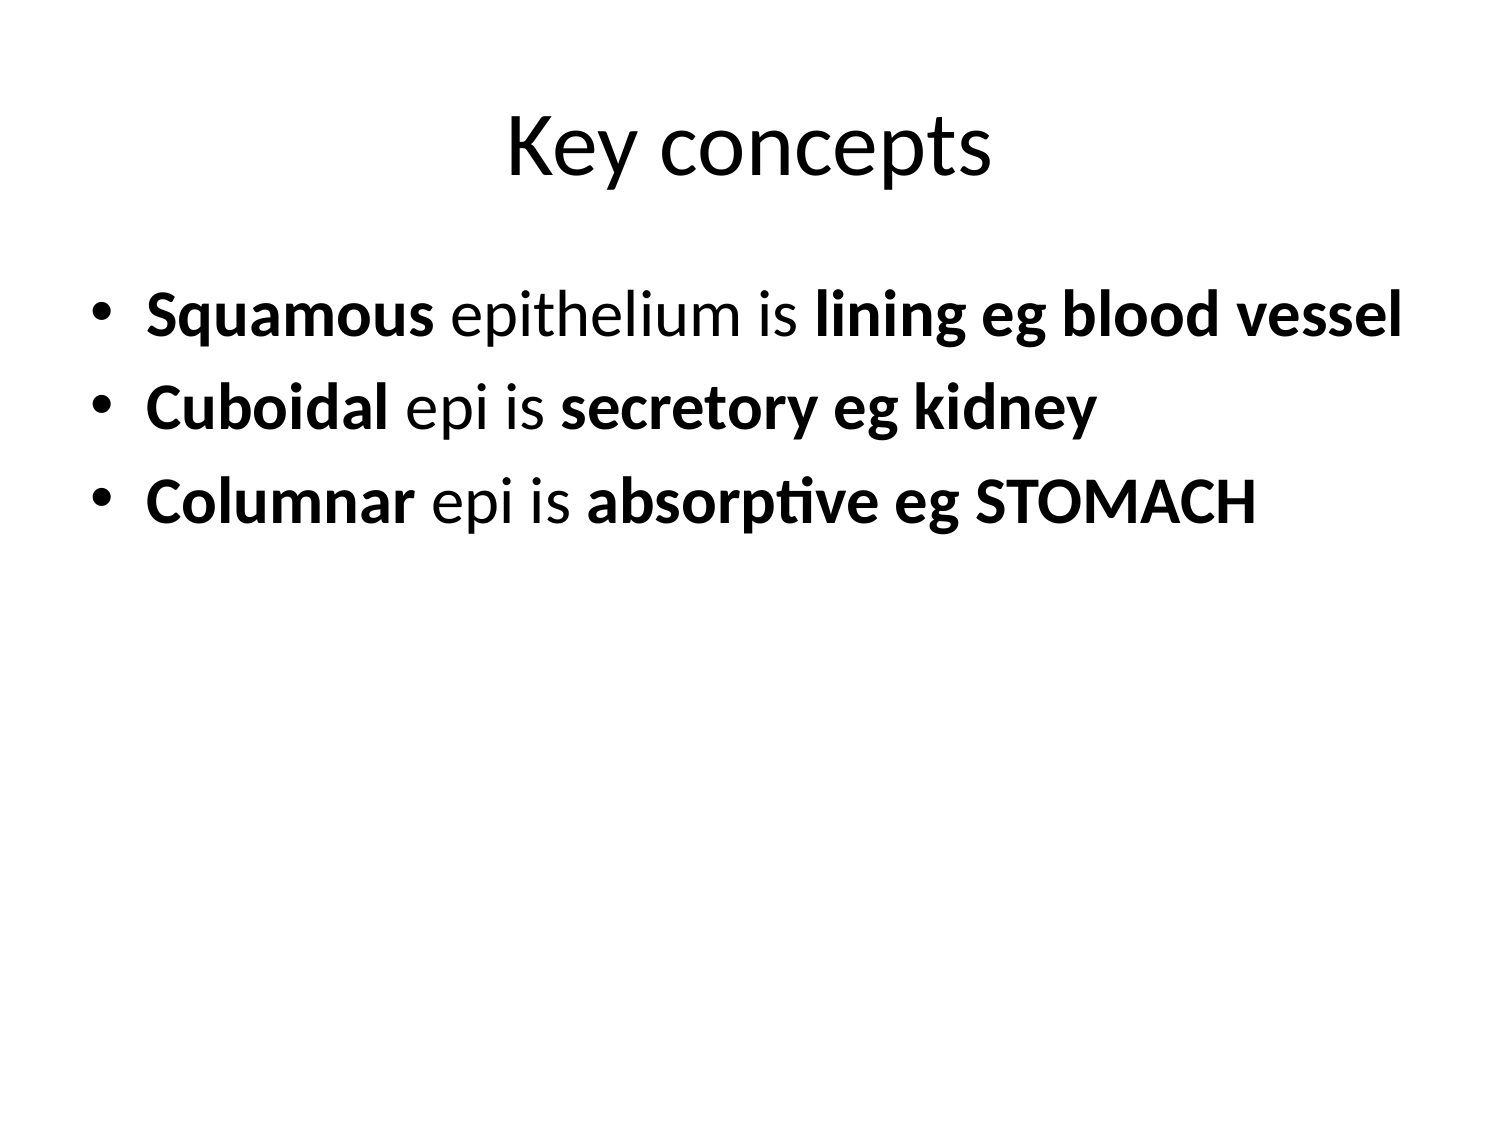

# Key concepts
Squamous epithelium is lining eg blood vessel
Cuboidal epi is secretory eg kidney
Columnar epi is absorptive eg STOMACH